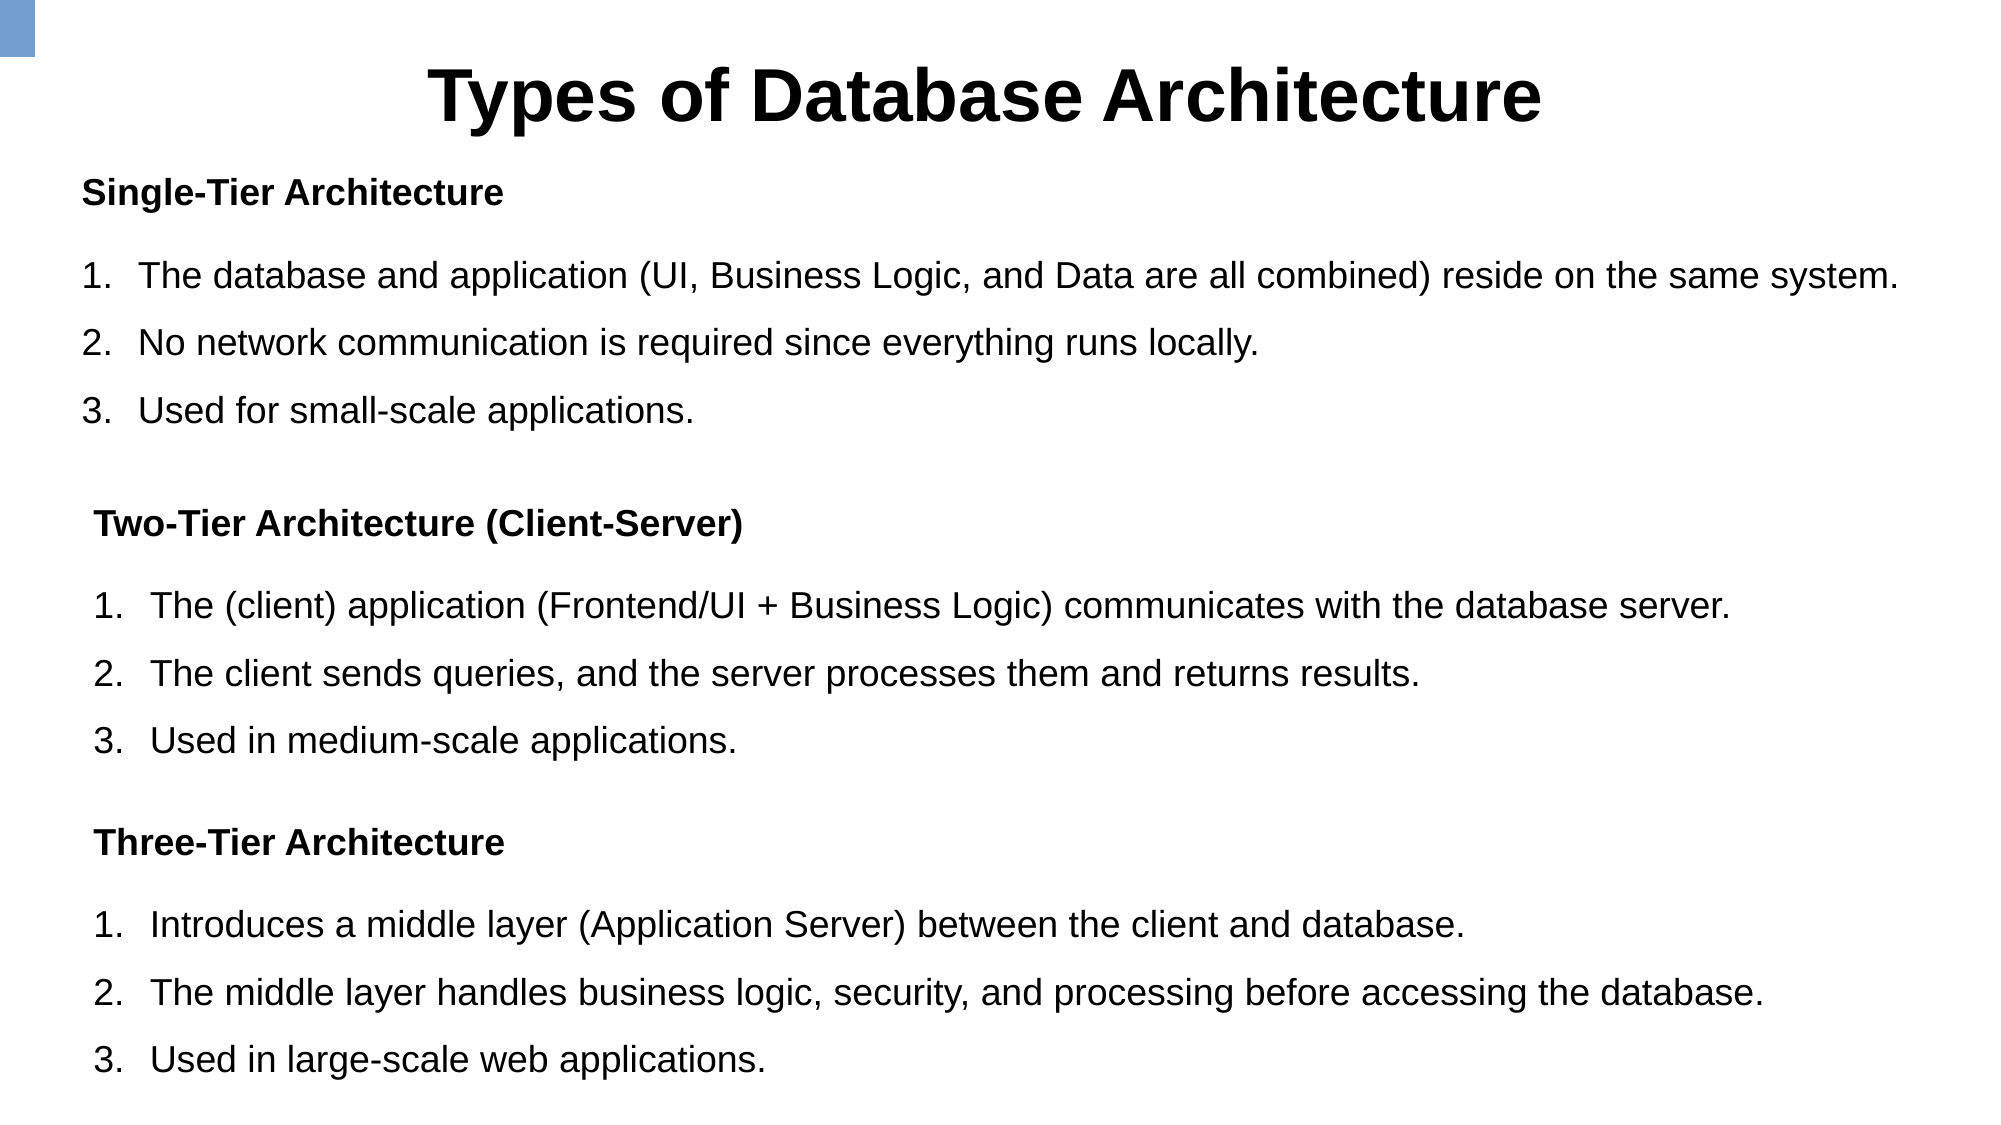

Types of Database Architecture
Single-Tier Architecture

The database and application (UI, Business Logic, and Data are all combined) reside on the same system.
No network communication is required since everything runs locally.
Used for small-scale applications.
Two-Tier Architecture (Client-Server)

The (client) application (Frontend/UI + Business Logic) communicates with the database server.
The client sends queries, and the server processes them and returns results.
Used in medium-scale applications.
Three-Tier Architecture

Introduces a middle layer (Application Server) between the client and database.
The middle layer handles business logic, security, and processing before accessing the database.
Used in large-scale web applications.